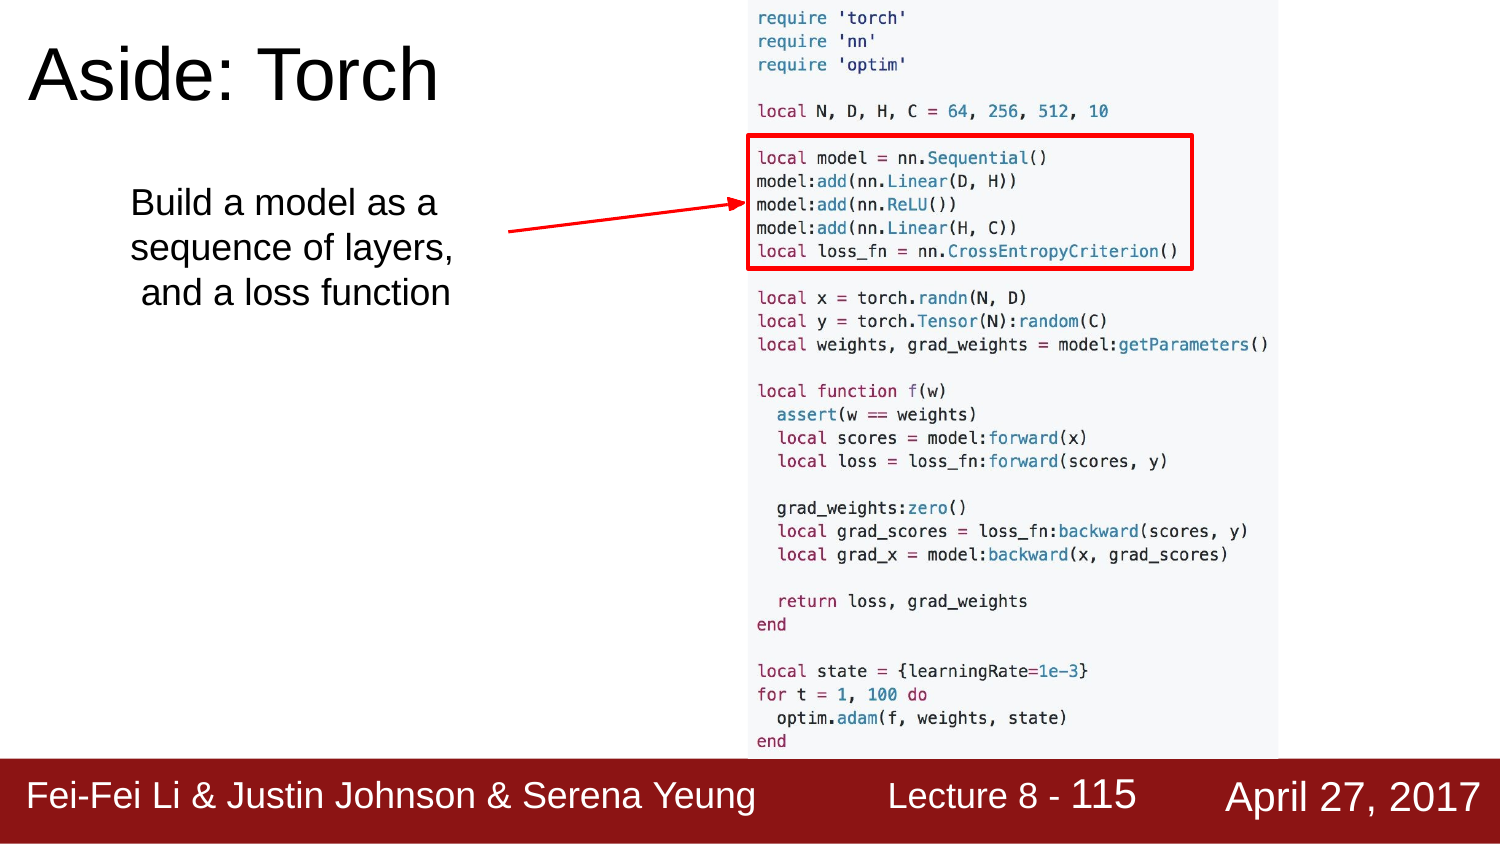

Aside: Torch

Build a model as a  sequence of layers,  and a loss function

Lecture 8 - 115
April 27, 2017
Fei-Fei Li & Justin Johnson & Serena Yeung